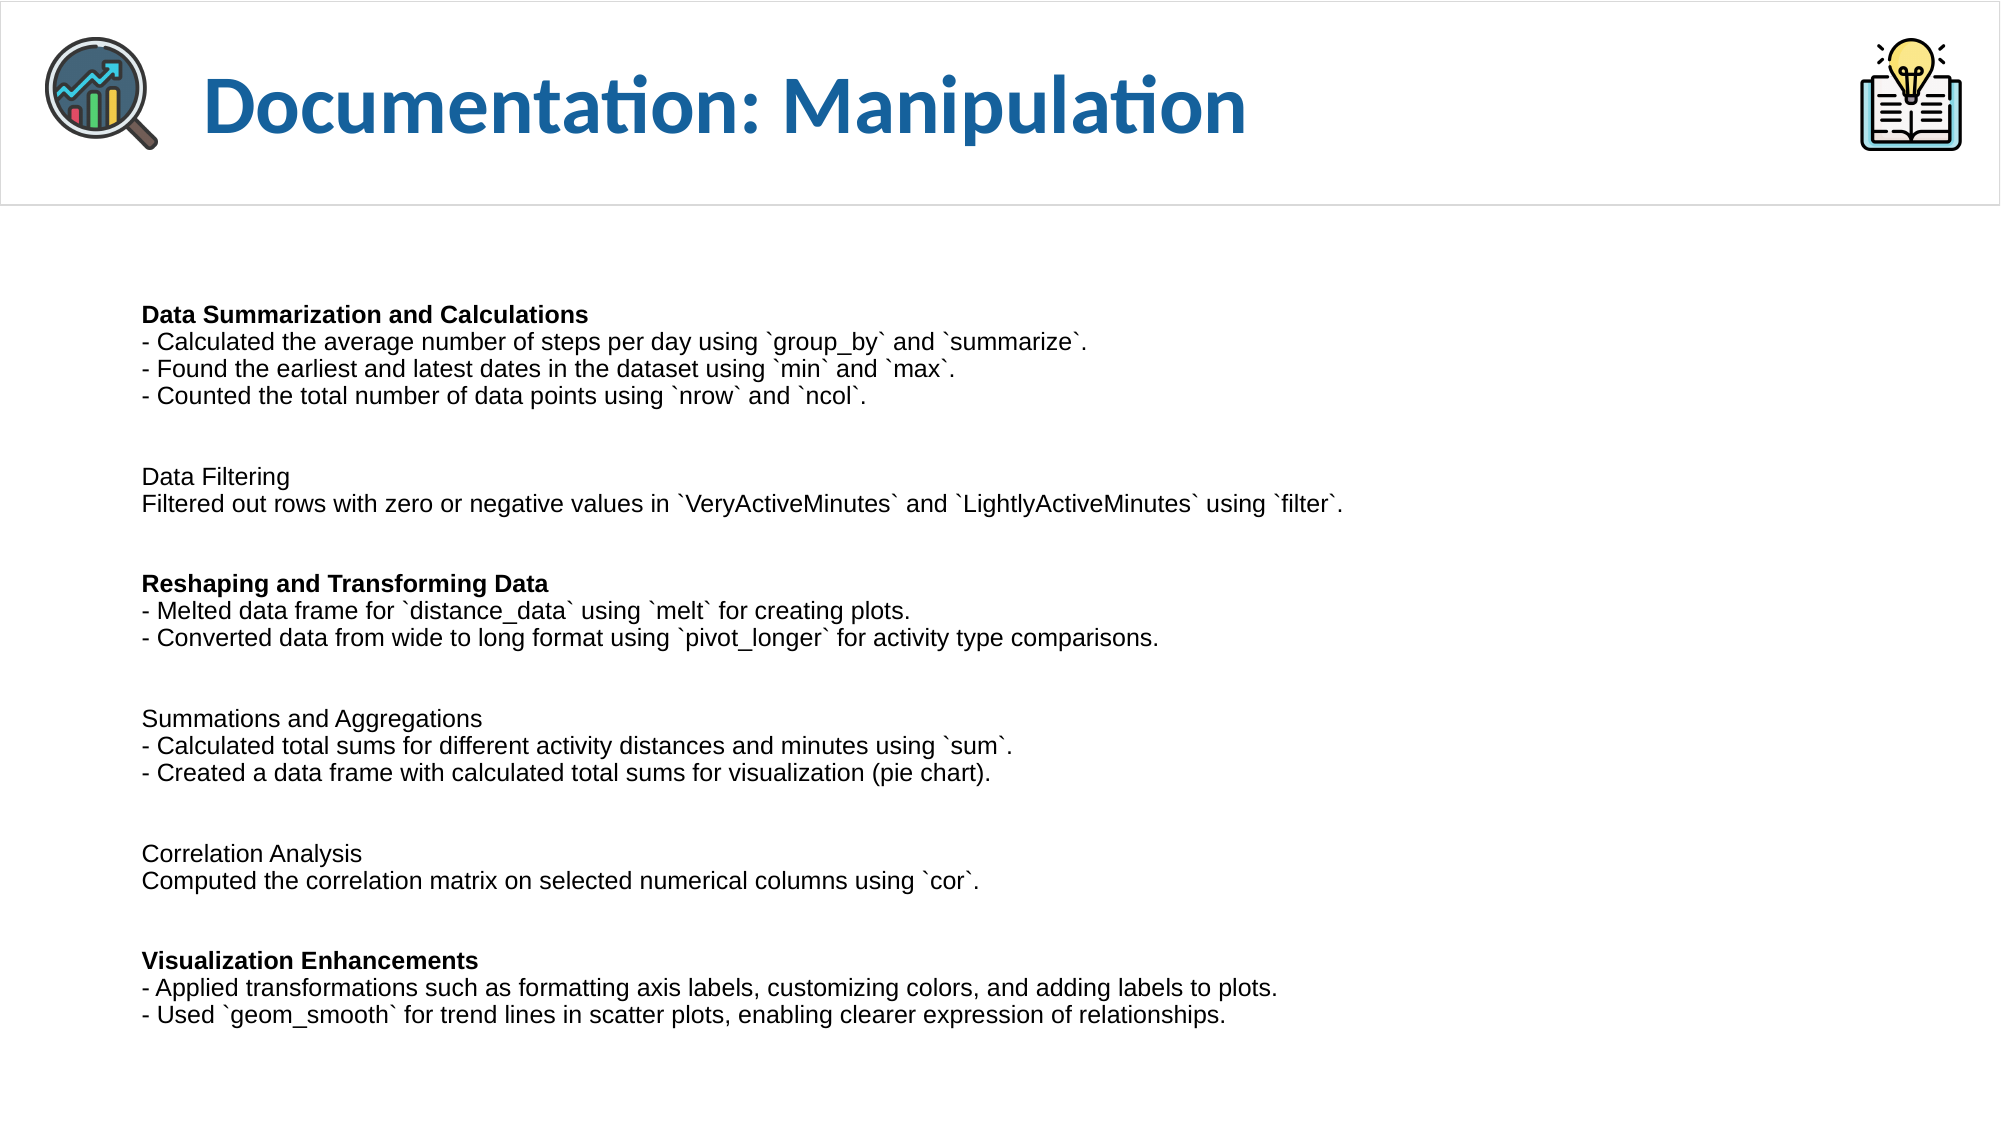

# Documentation: Manipulation
Data Summarization and Calculations
- Calculated the average number of steps per day using `group_by` and `summarize`.
- Found the earliest and latest dates in the dataset using `min` and `max`.
- Counted the total number of data points using `nrow` and `ncol`.

Data Filtering
Filtered out rows with zero or negative values in `VeryActiveMinutes` and `LightlyActiveMinutes` using `filter`.

Reshaping and Transforming Data
- Melted data frame for `distance_data` using `melt` for creating plots.
- Converted data from wide to long format using `pivot_longer` for activity type comparisons.

Summations and Aggregations
- Calculated total sums for different activity distances and minutes using `sum`.
- Created a data frame with calculated total sums for visualization (pie chart).

Correlation Analysis
Computed the correlation matrix on selected numerical columns using `cor`.

Visualization Enhancements
- Applied transformations such as formatting axis labels, customizing colors, and adding labels to plots.
- Used `geom_smooth` for trend lines in scatter plots, enabling clearer expression of relationships.